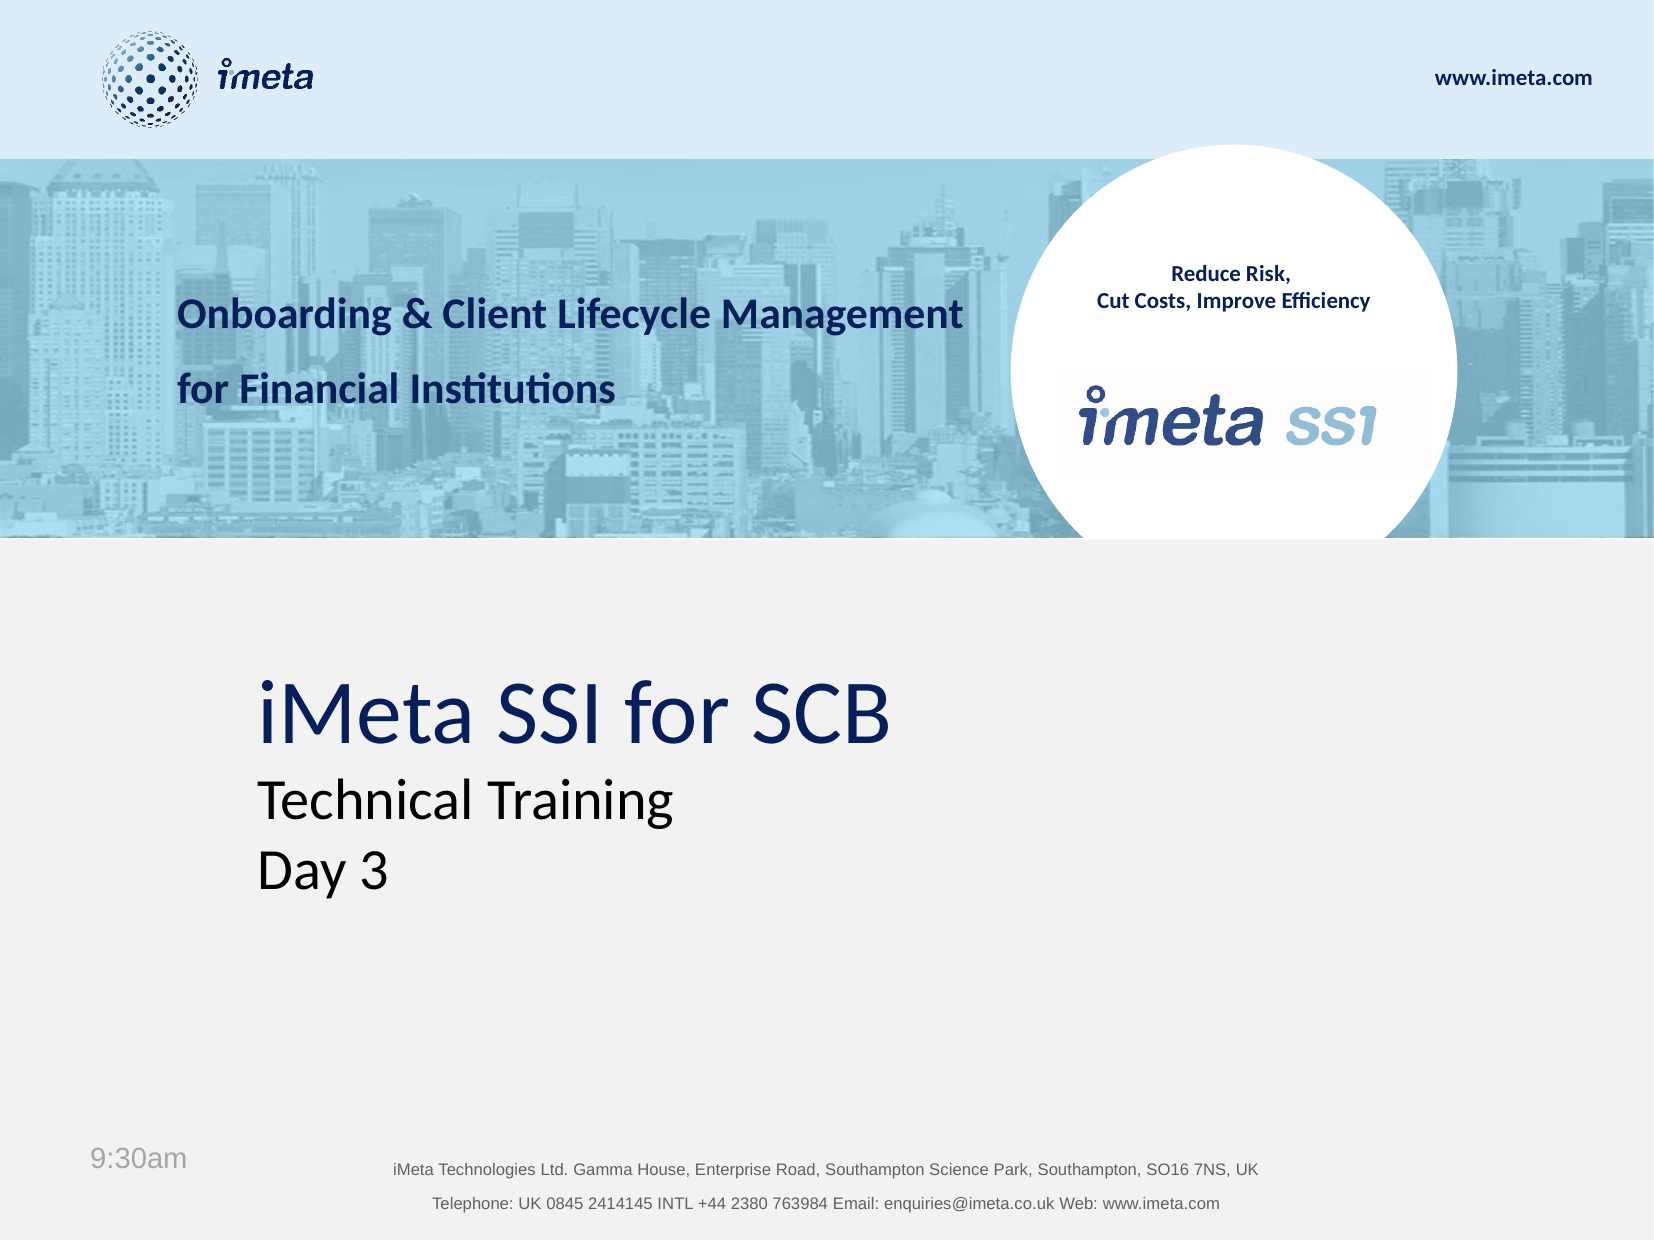

# iMeta SSI for SCB
Technical Training
Day 3
9:30am